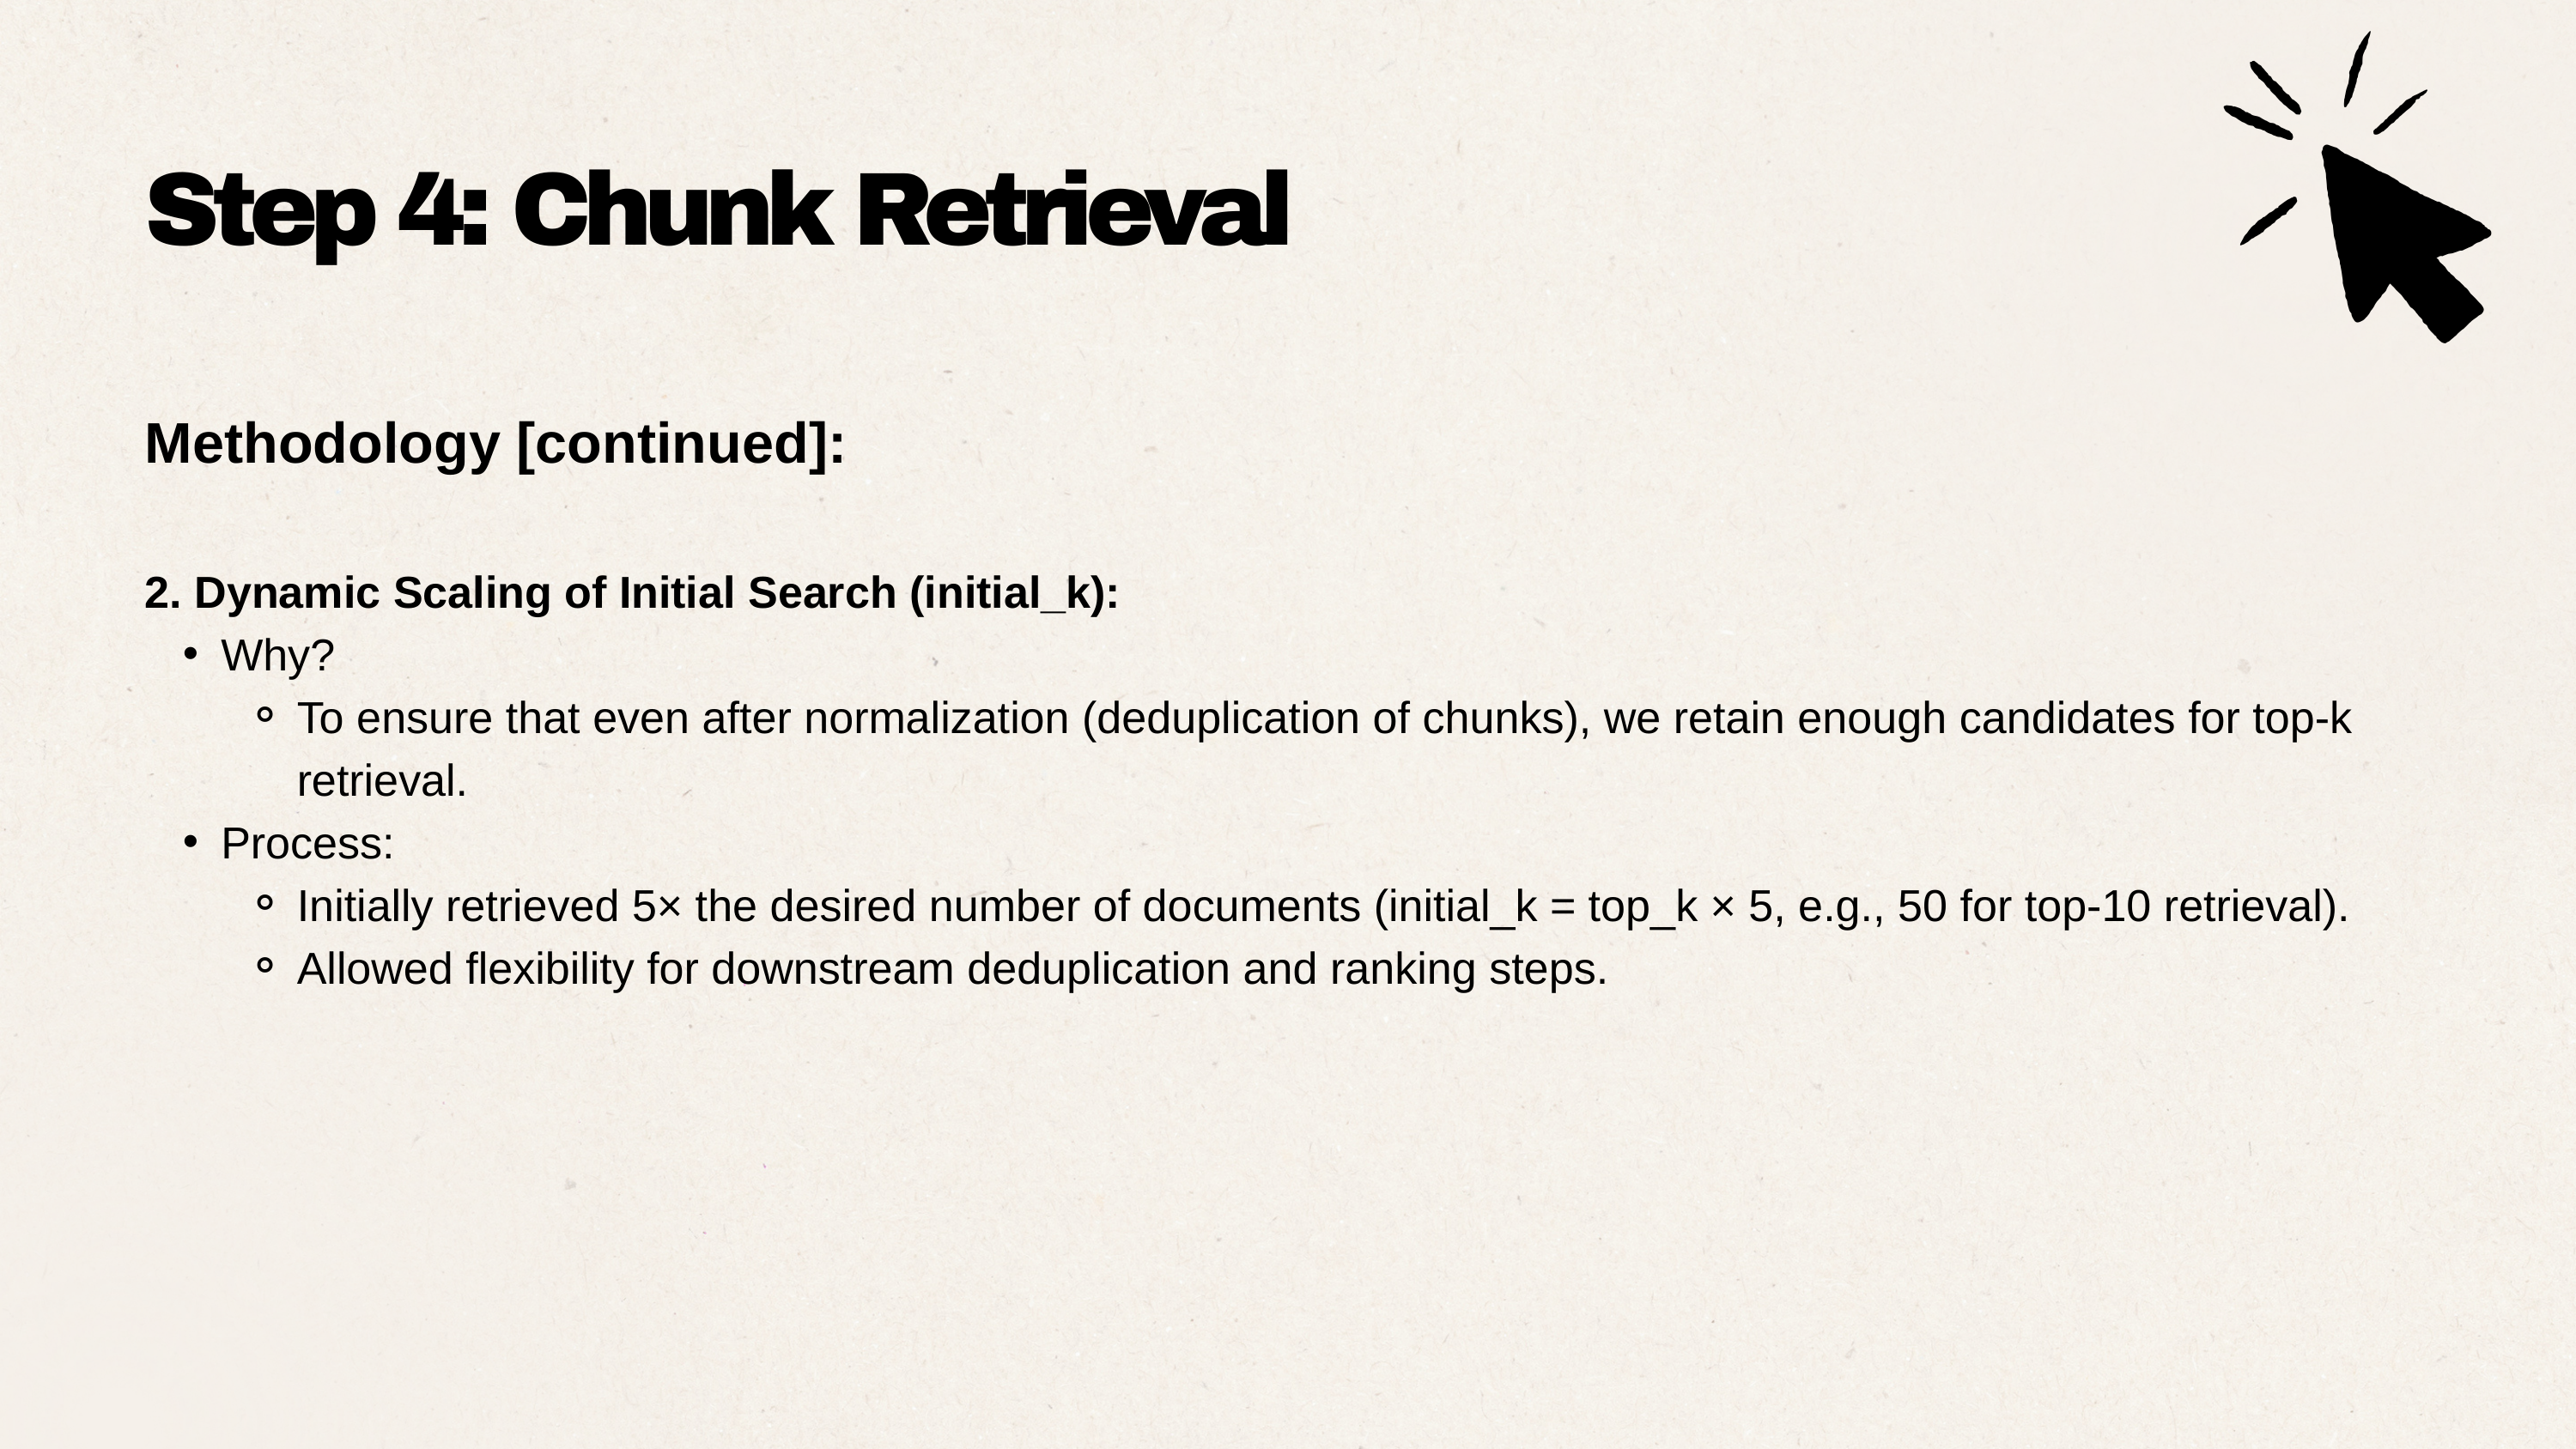

Step 4: Chunk Retrieval
Methodology [continued]:

2. Dynamic Scaling of Initial Search (initial_k):
Why?
To ensure that even after normalization (deduplication of chunks), we retain enough candidates for top-k retrieval.
Process:
Initially retrieved 5× the desired number of documents (initial_k = top_k × 5, e.g., 50 for top-10 retrieval).
Allowed flexibility for downstream deduplication and ranking steps.